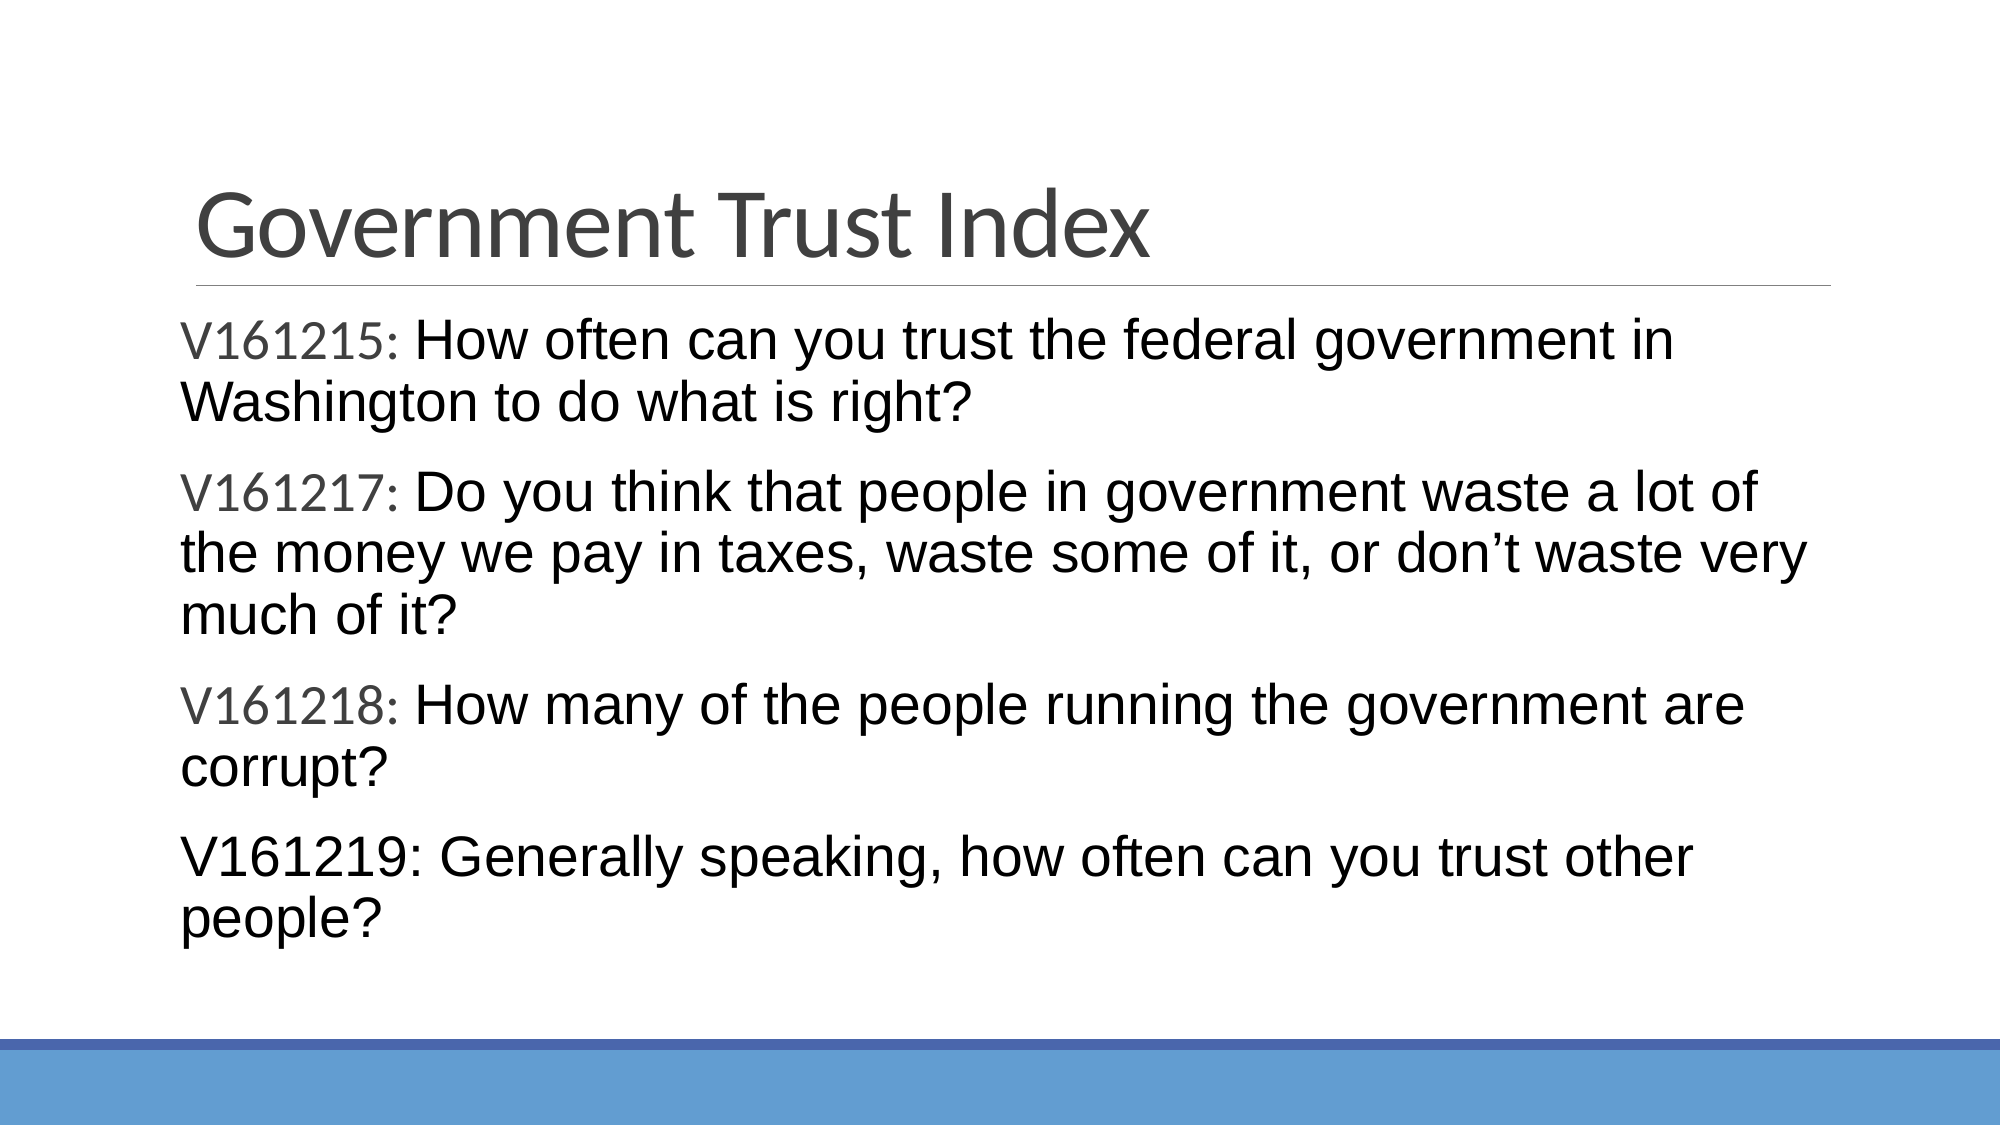

# Government Trust Index
V161215: How often can you trust the federal government in Washington to do what is right?
V161217: Do you think that people in government waste a lot of the money we pay in taxes, waste some of it, or don’t waste very much of it?
V161218: How many of the people running the government are corrupt?
V161219: Generally speaking, how often can you trust other people?